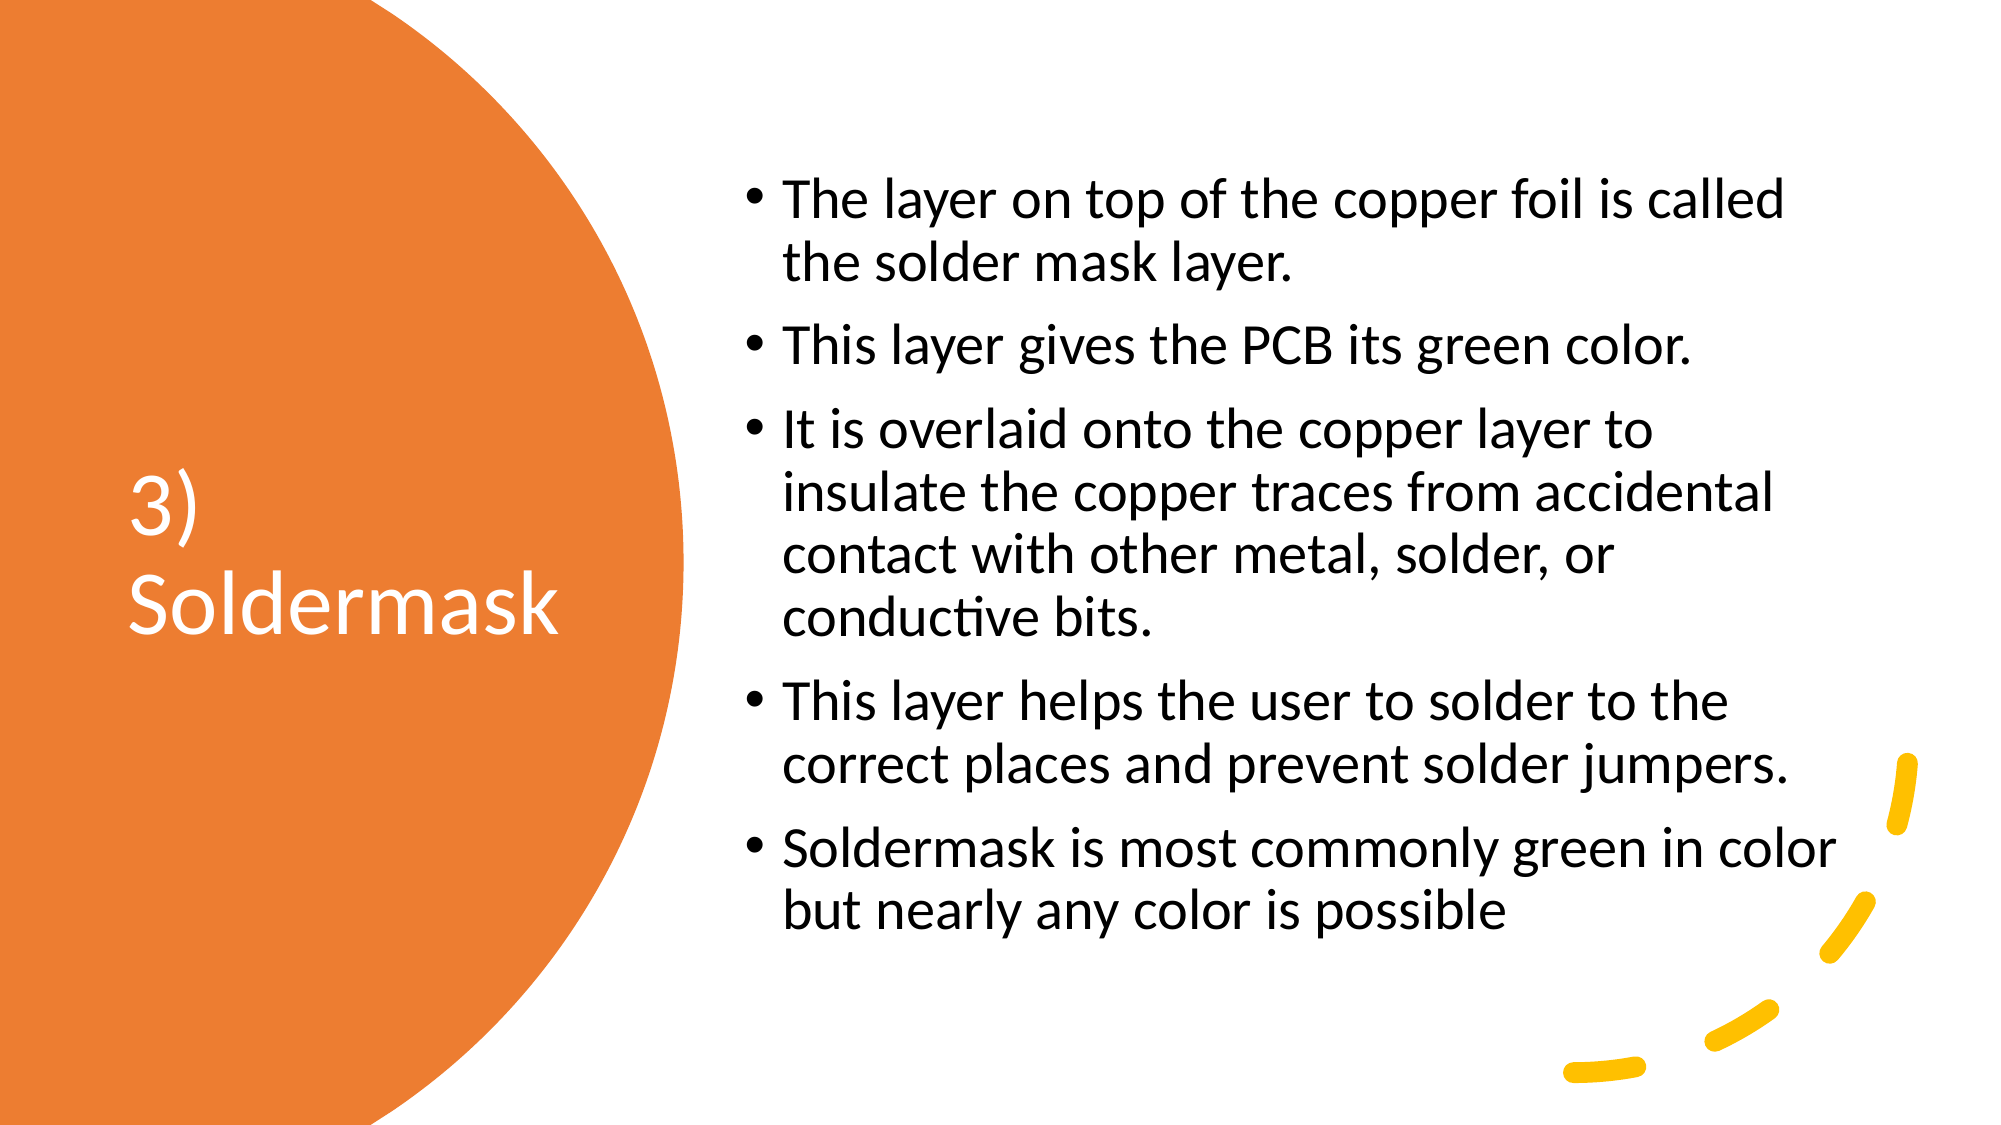

The layer on top of the copper foil is called the solder mask layer.
This layer gives the PCB its green color.
It is overlaid onto the copper layer to insulate the copper traces from accidental contact with other metal, solder, or conductive bits.
This layer helps the user to solder to the correct places and prevent solder jumpers.
Soldermask is most commonly green in color but nearly any color is possible
# 3) Soldermask